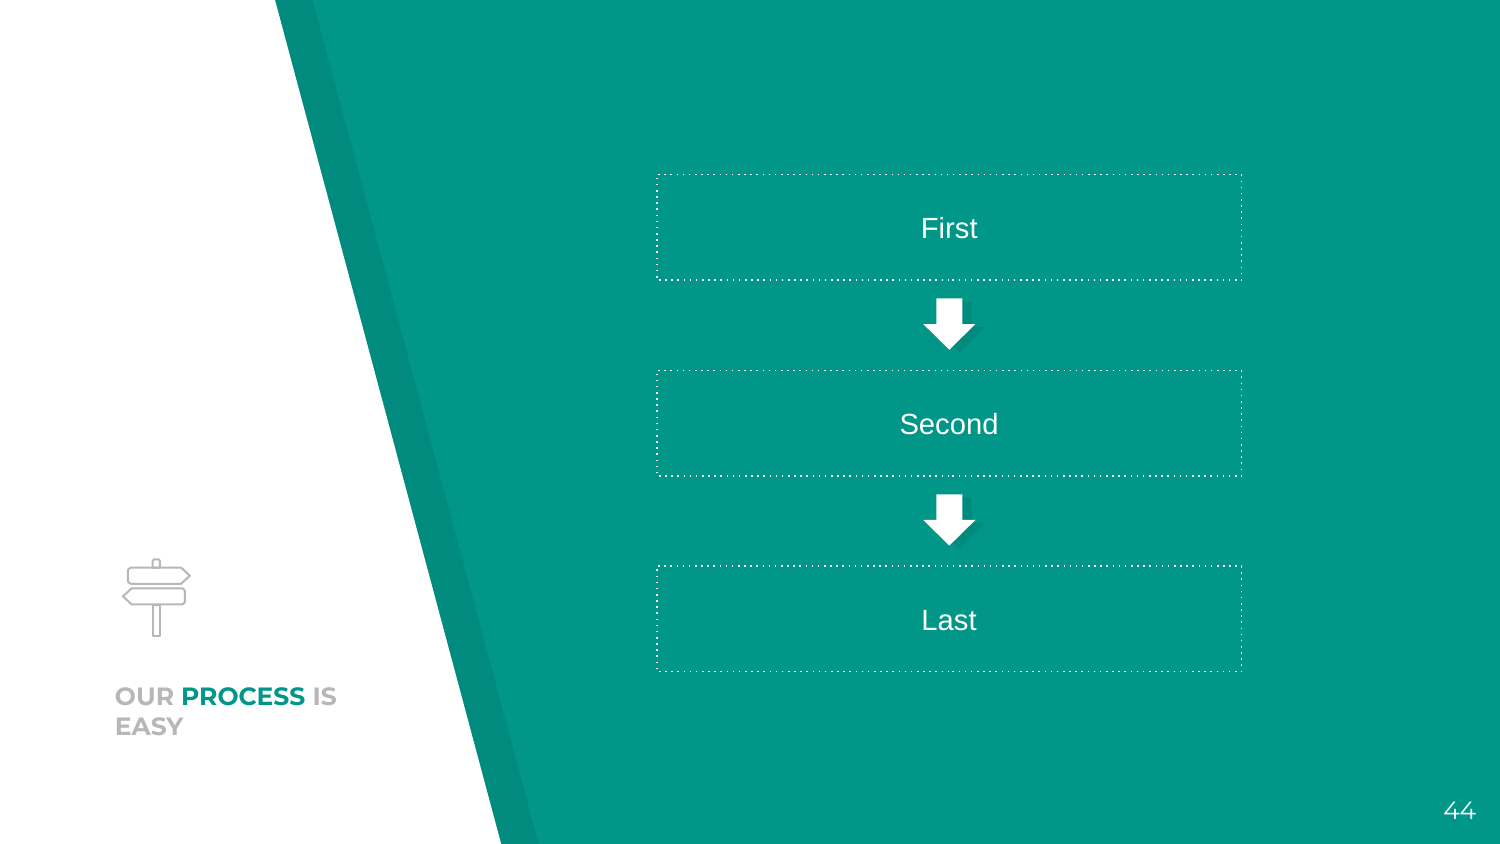

First

Second

Last
# OUR PROCESS IS EASY
44